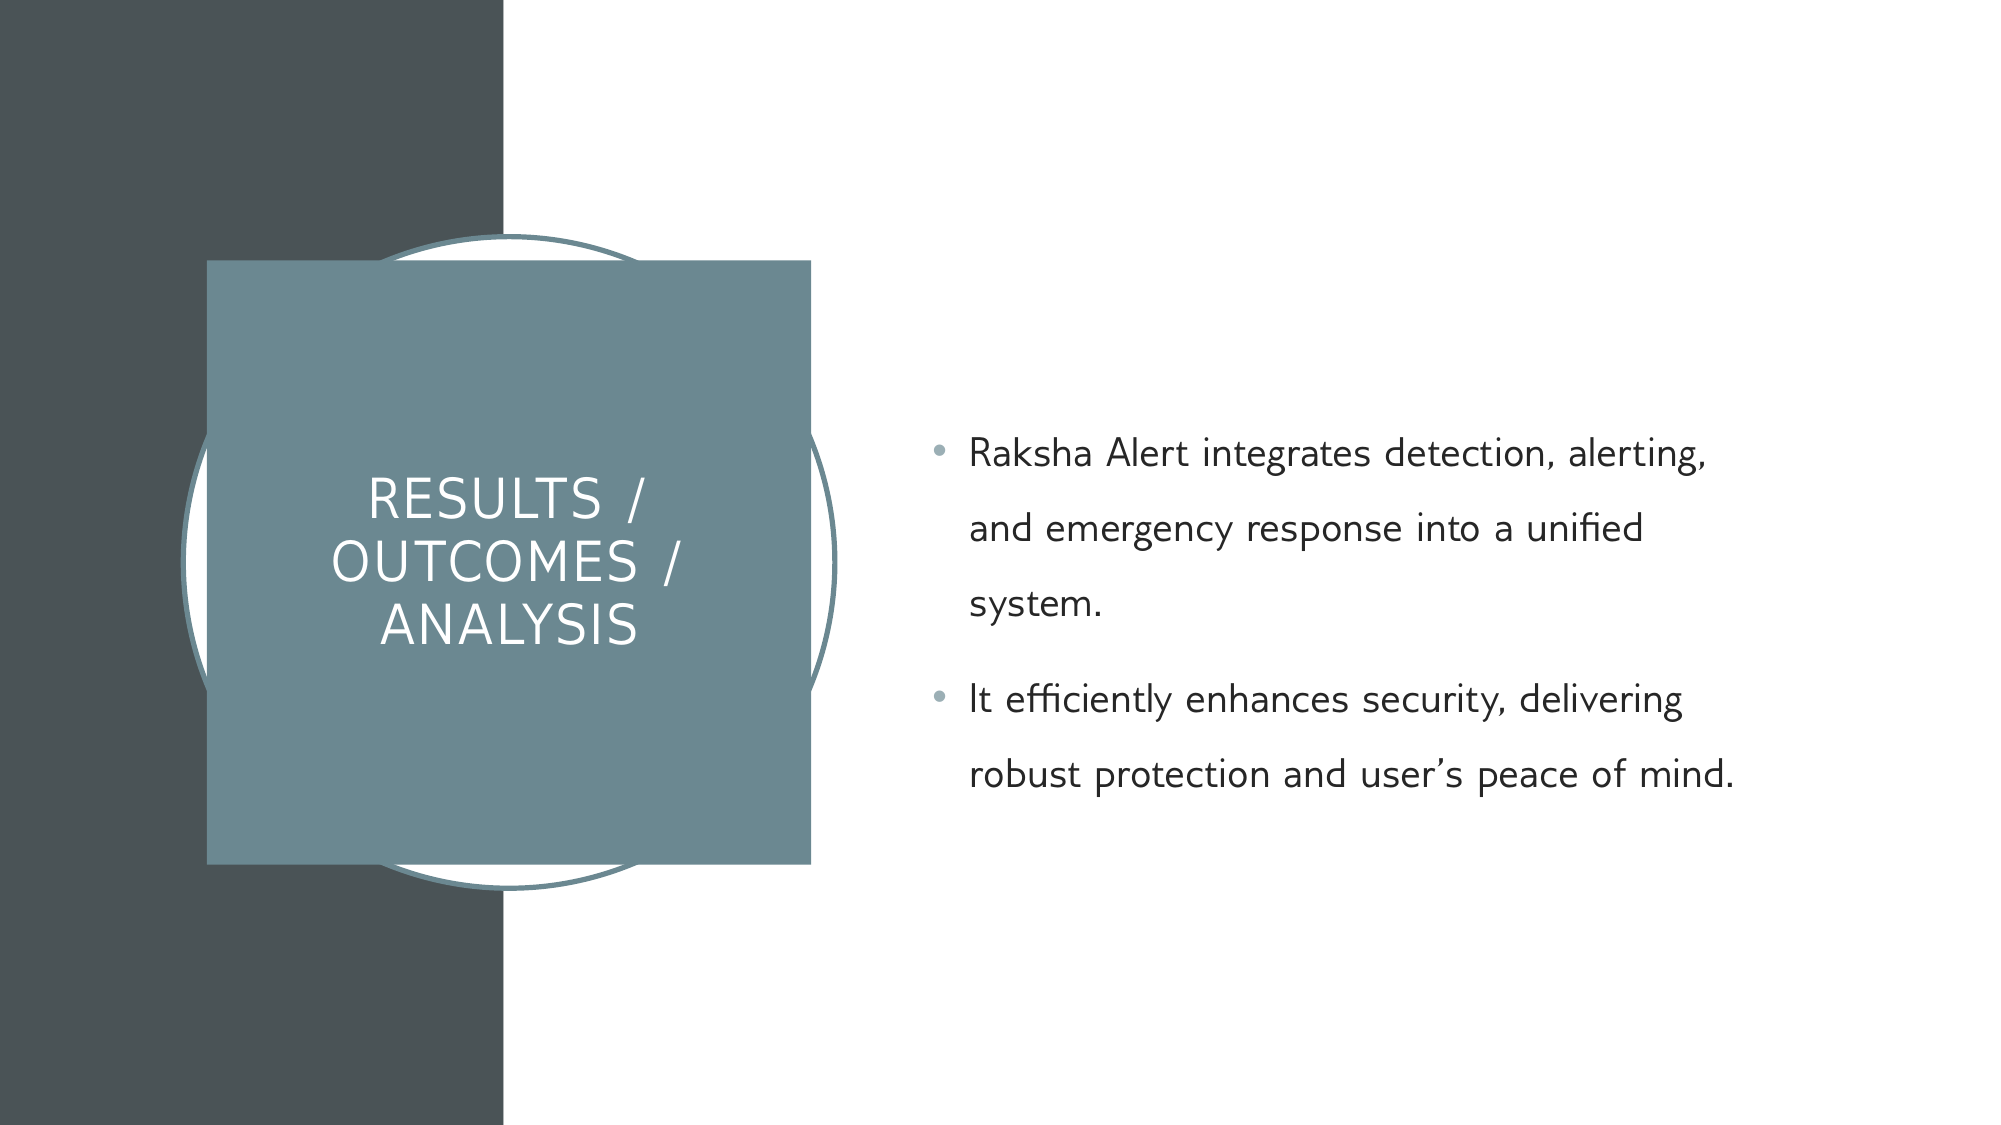

Raksha Alert integrates detection, alerting, and emergency response into a unified system.
It efficiently enhances security, delivering robust protection and user’s peace of mind.

# Results / Outcomes / Analysis